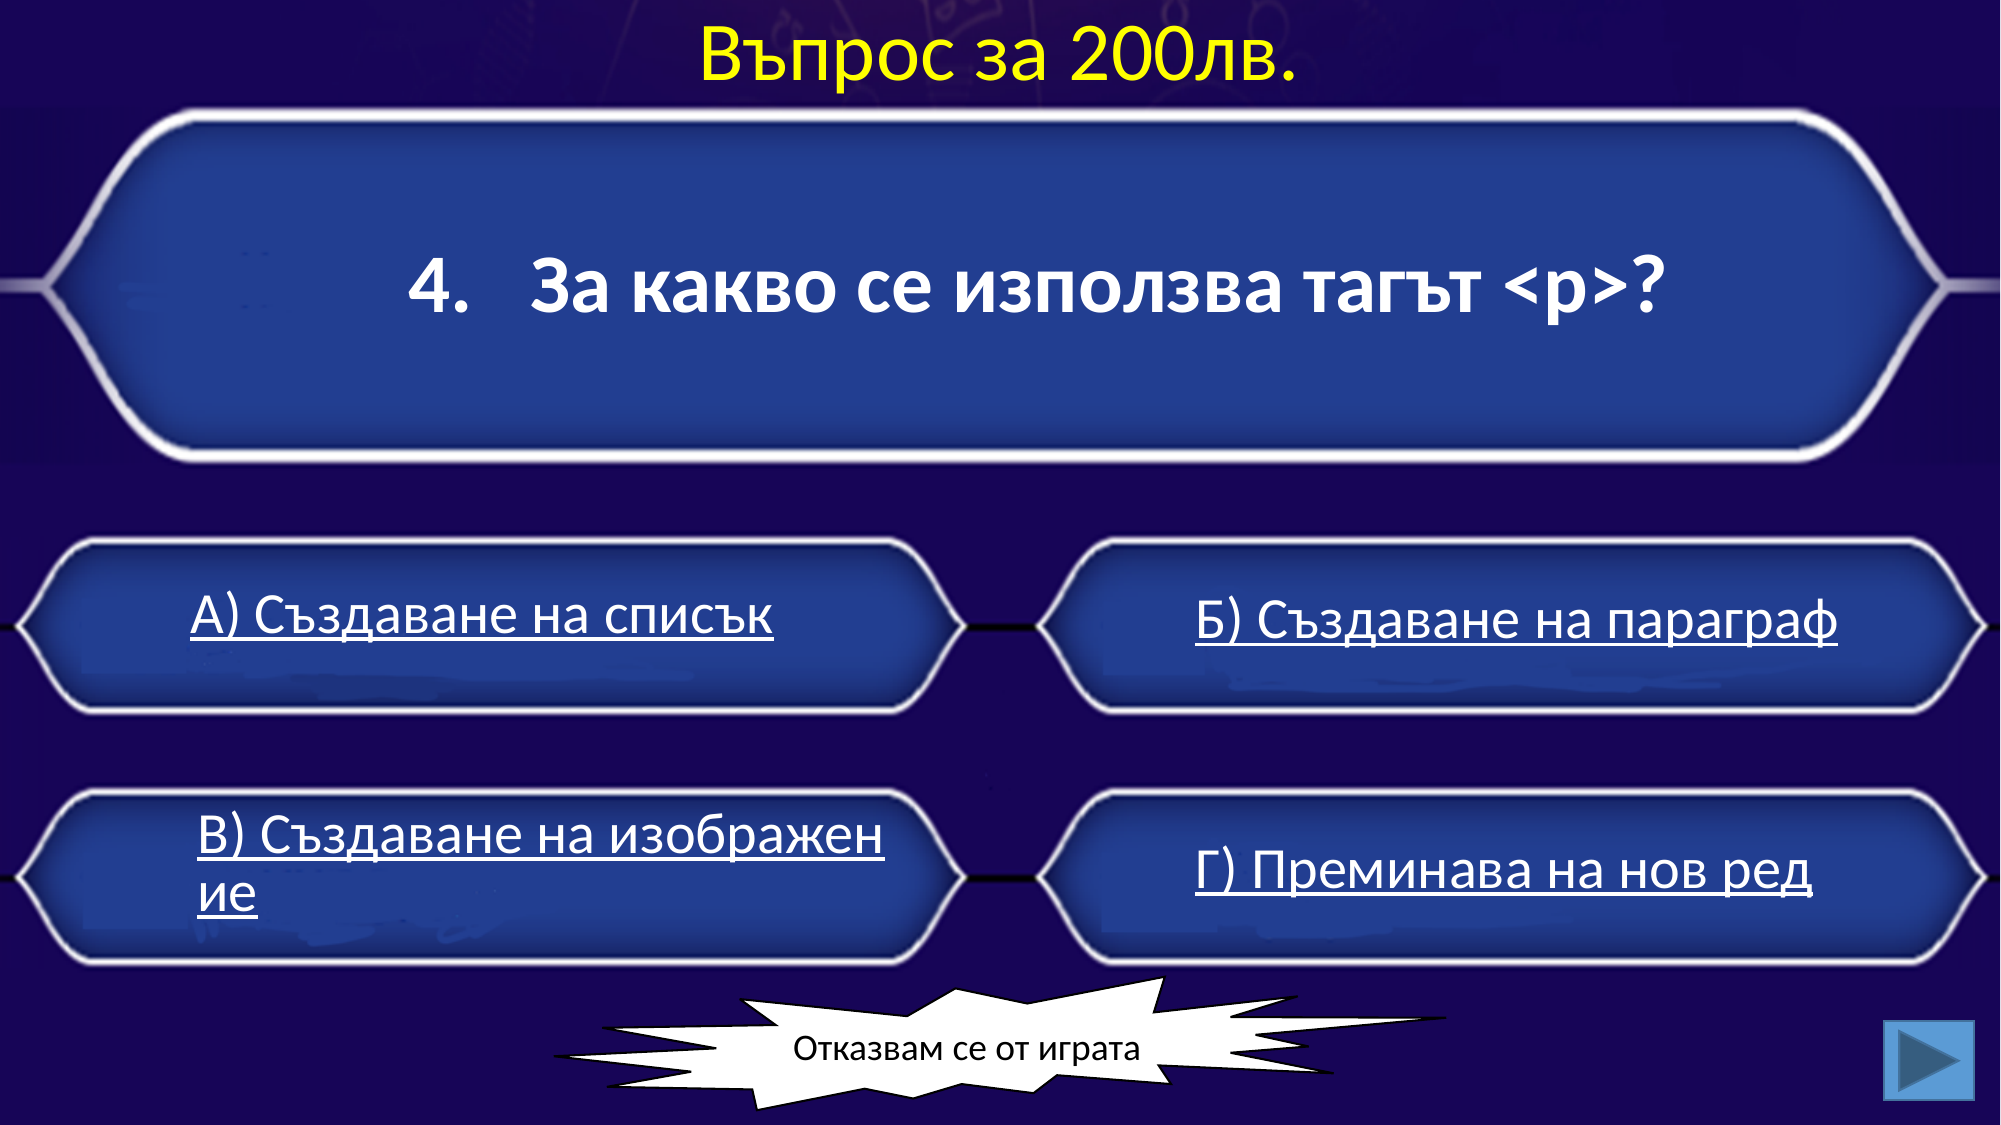

# Въпрос за 200лв.
За какво се използва тагът <p>?
А) Създаване на списък
Б) Създаване на параграф
В) Създаване на изображение
Г) Преминава на нов ред
Отказвам се от играта